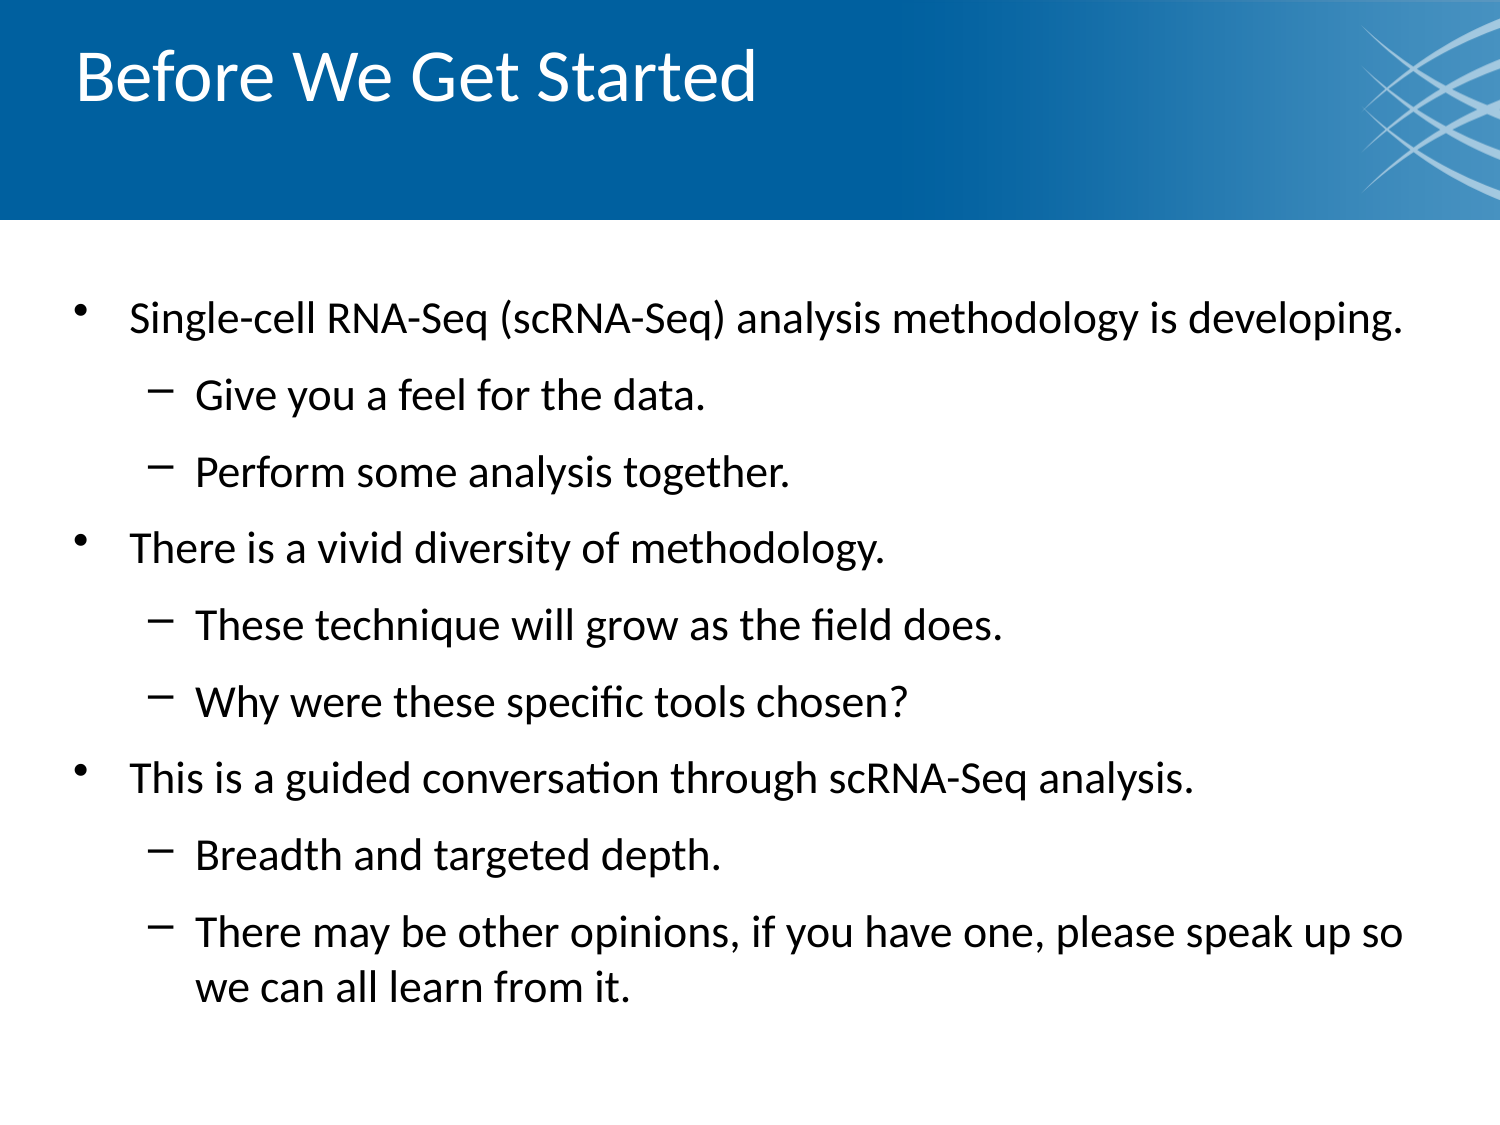

# Before We Get Started
Single-cell RNA-Seq (scRNA-Seq) analysis methodology is developing.
Give you a feel for the data.
Perform some analysis together.
There is a vivid diversity of methodology.
These technique will grow as the field does.
Why were these specific tools chosen?
This is a guided conversation through scRNA-Seq analysis.
Breadth and targeted depth.
There may be other opinions, if you have one, please speak up so we can all learn from it.